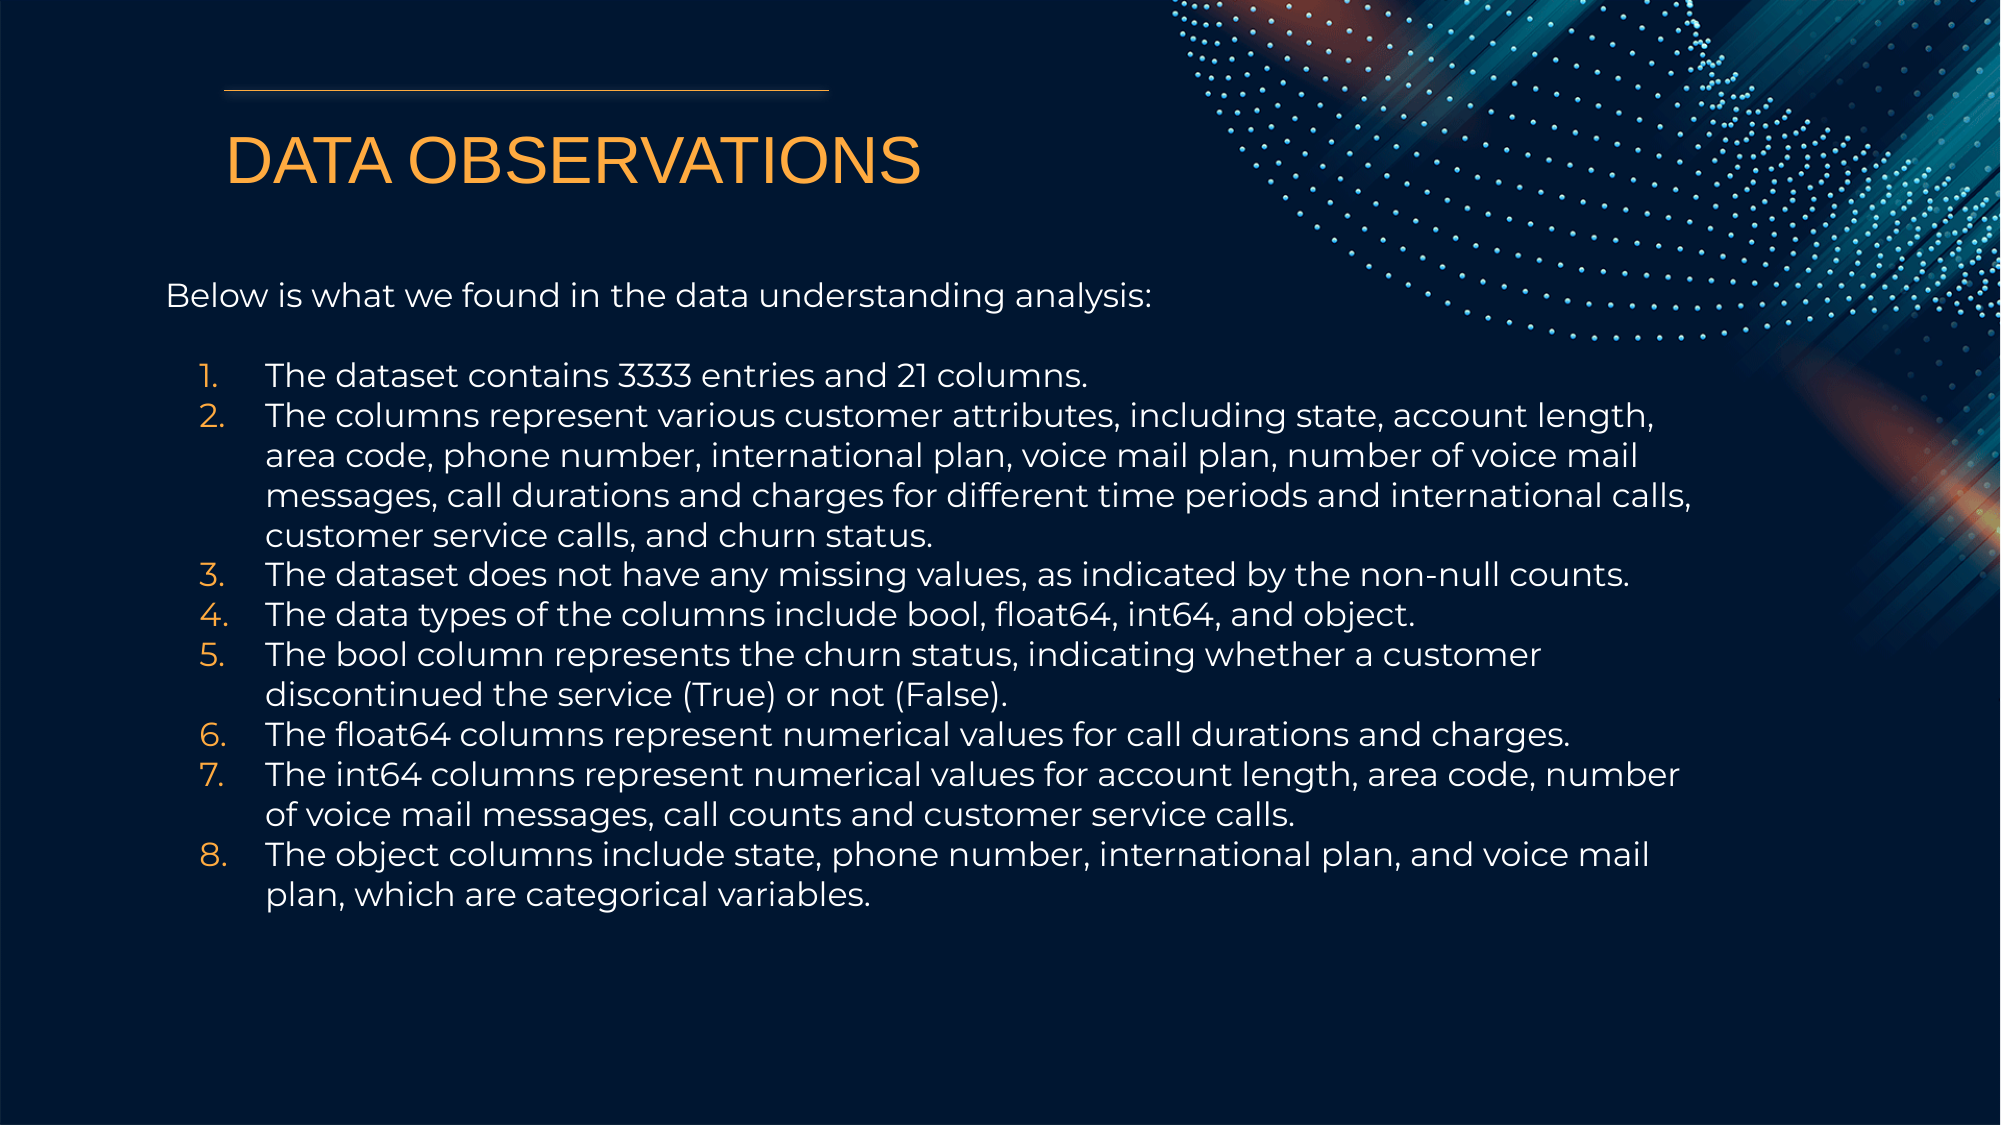

# DATA OBSERVATIONS
Below is what we found in the data understanding analysis:

The dataset contains 3333 entries and 21 columns.
The columns represent various customer attributes, including state, account length, area code, phone number, international plan, voice mail plan, number of voice mail messages, call durations and charges for different time periods and international calls, customer service calls, and churn status.
The dataset does not have any missing values, as indicated by the non-null counts.
The data types of the columns include bool, float64, int64, and object.
The bool column represents the churn status, indicating whether a customer discontinued the service (True) or not (False).
The float64 columns represent numerical values for call durations and charges.
The int64 columns represent numerical values for account length, area code, number of voice mail messages, call counts and customer service calls.
The object columns include state, phone number, international plan, and voice mail plan, which are categorical variables.